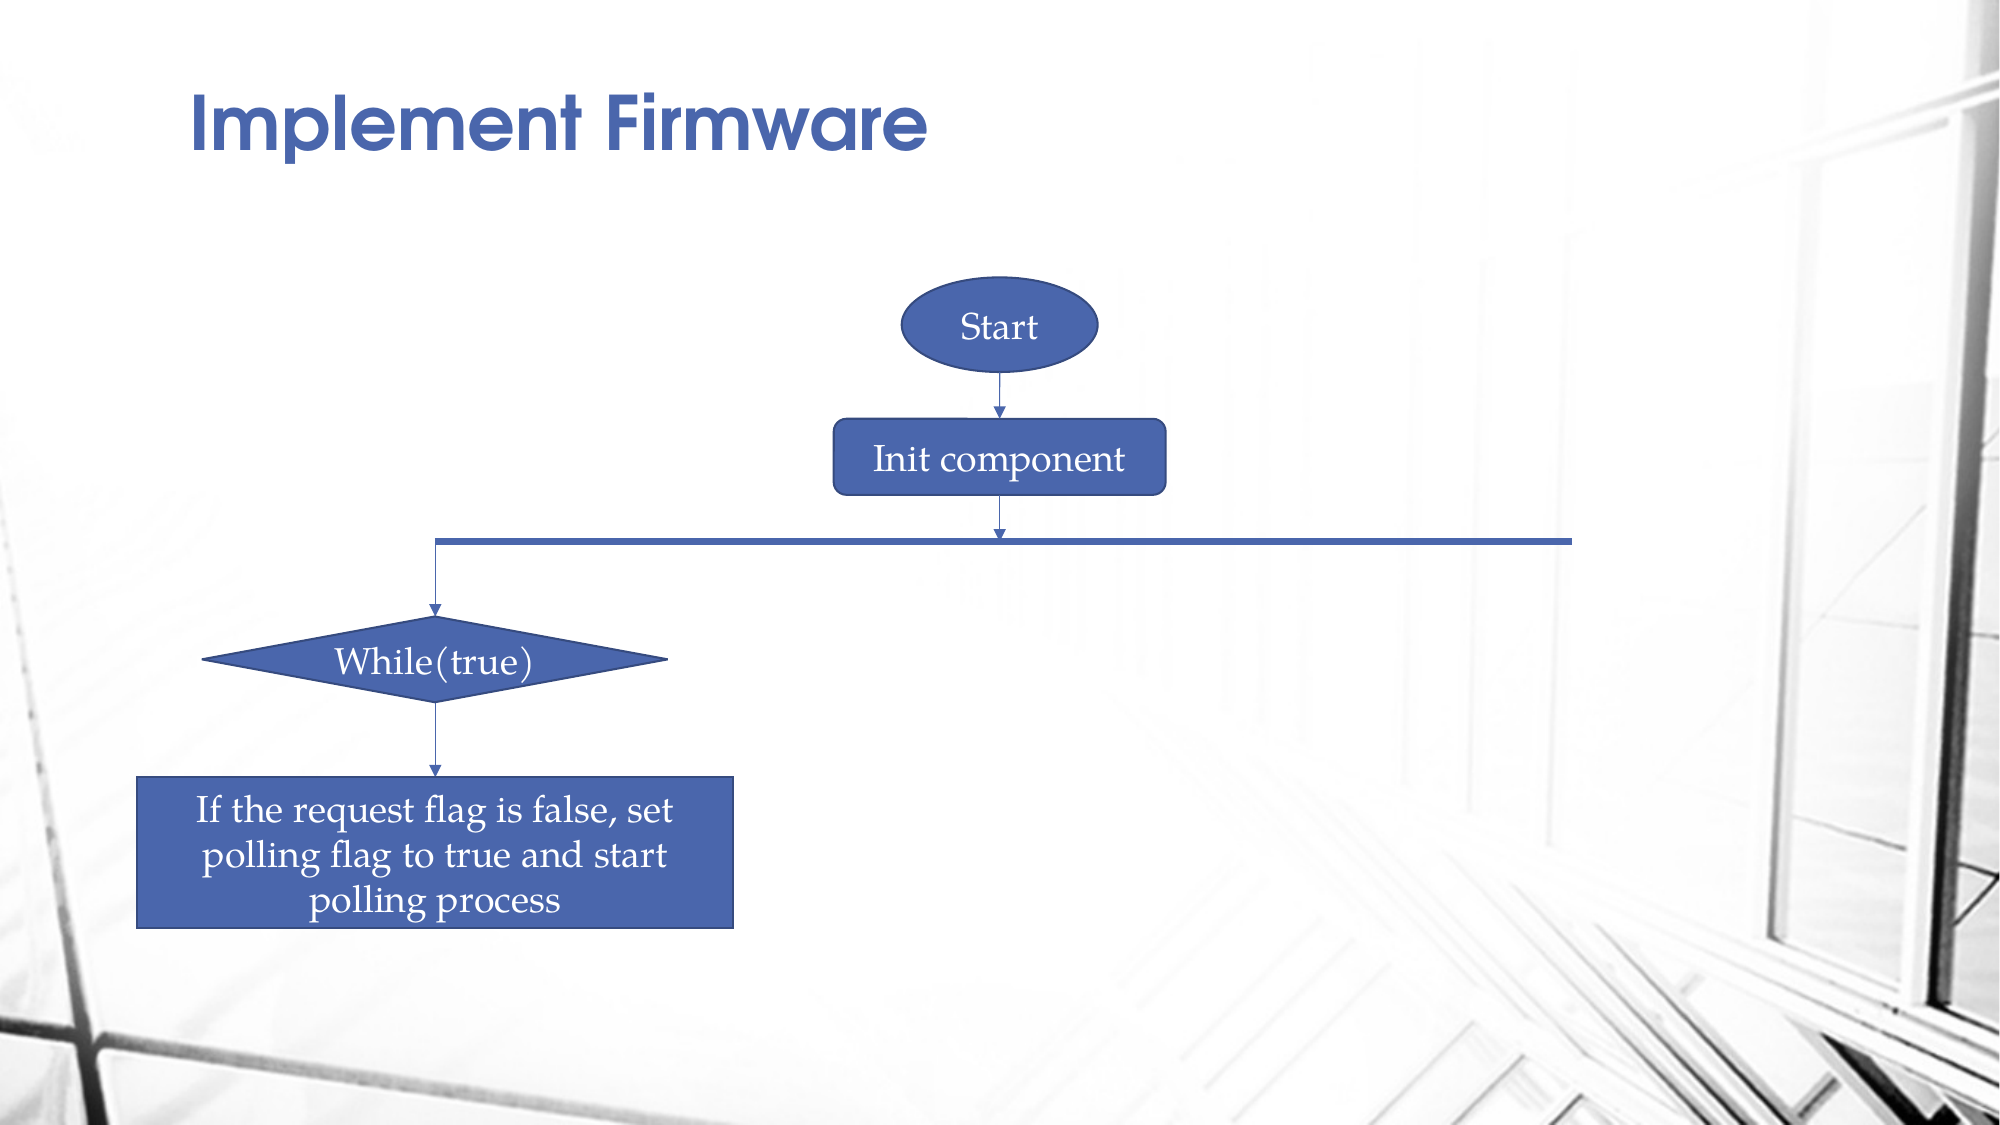

# Implement Firmware
Start
Init component
While(true)
If the request flag is false, set polling flag to true and start polling process